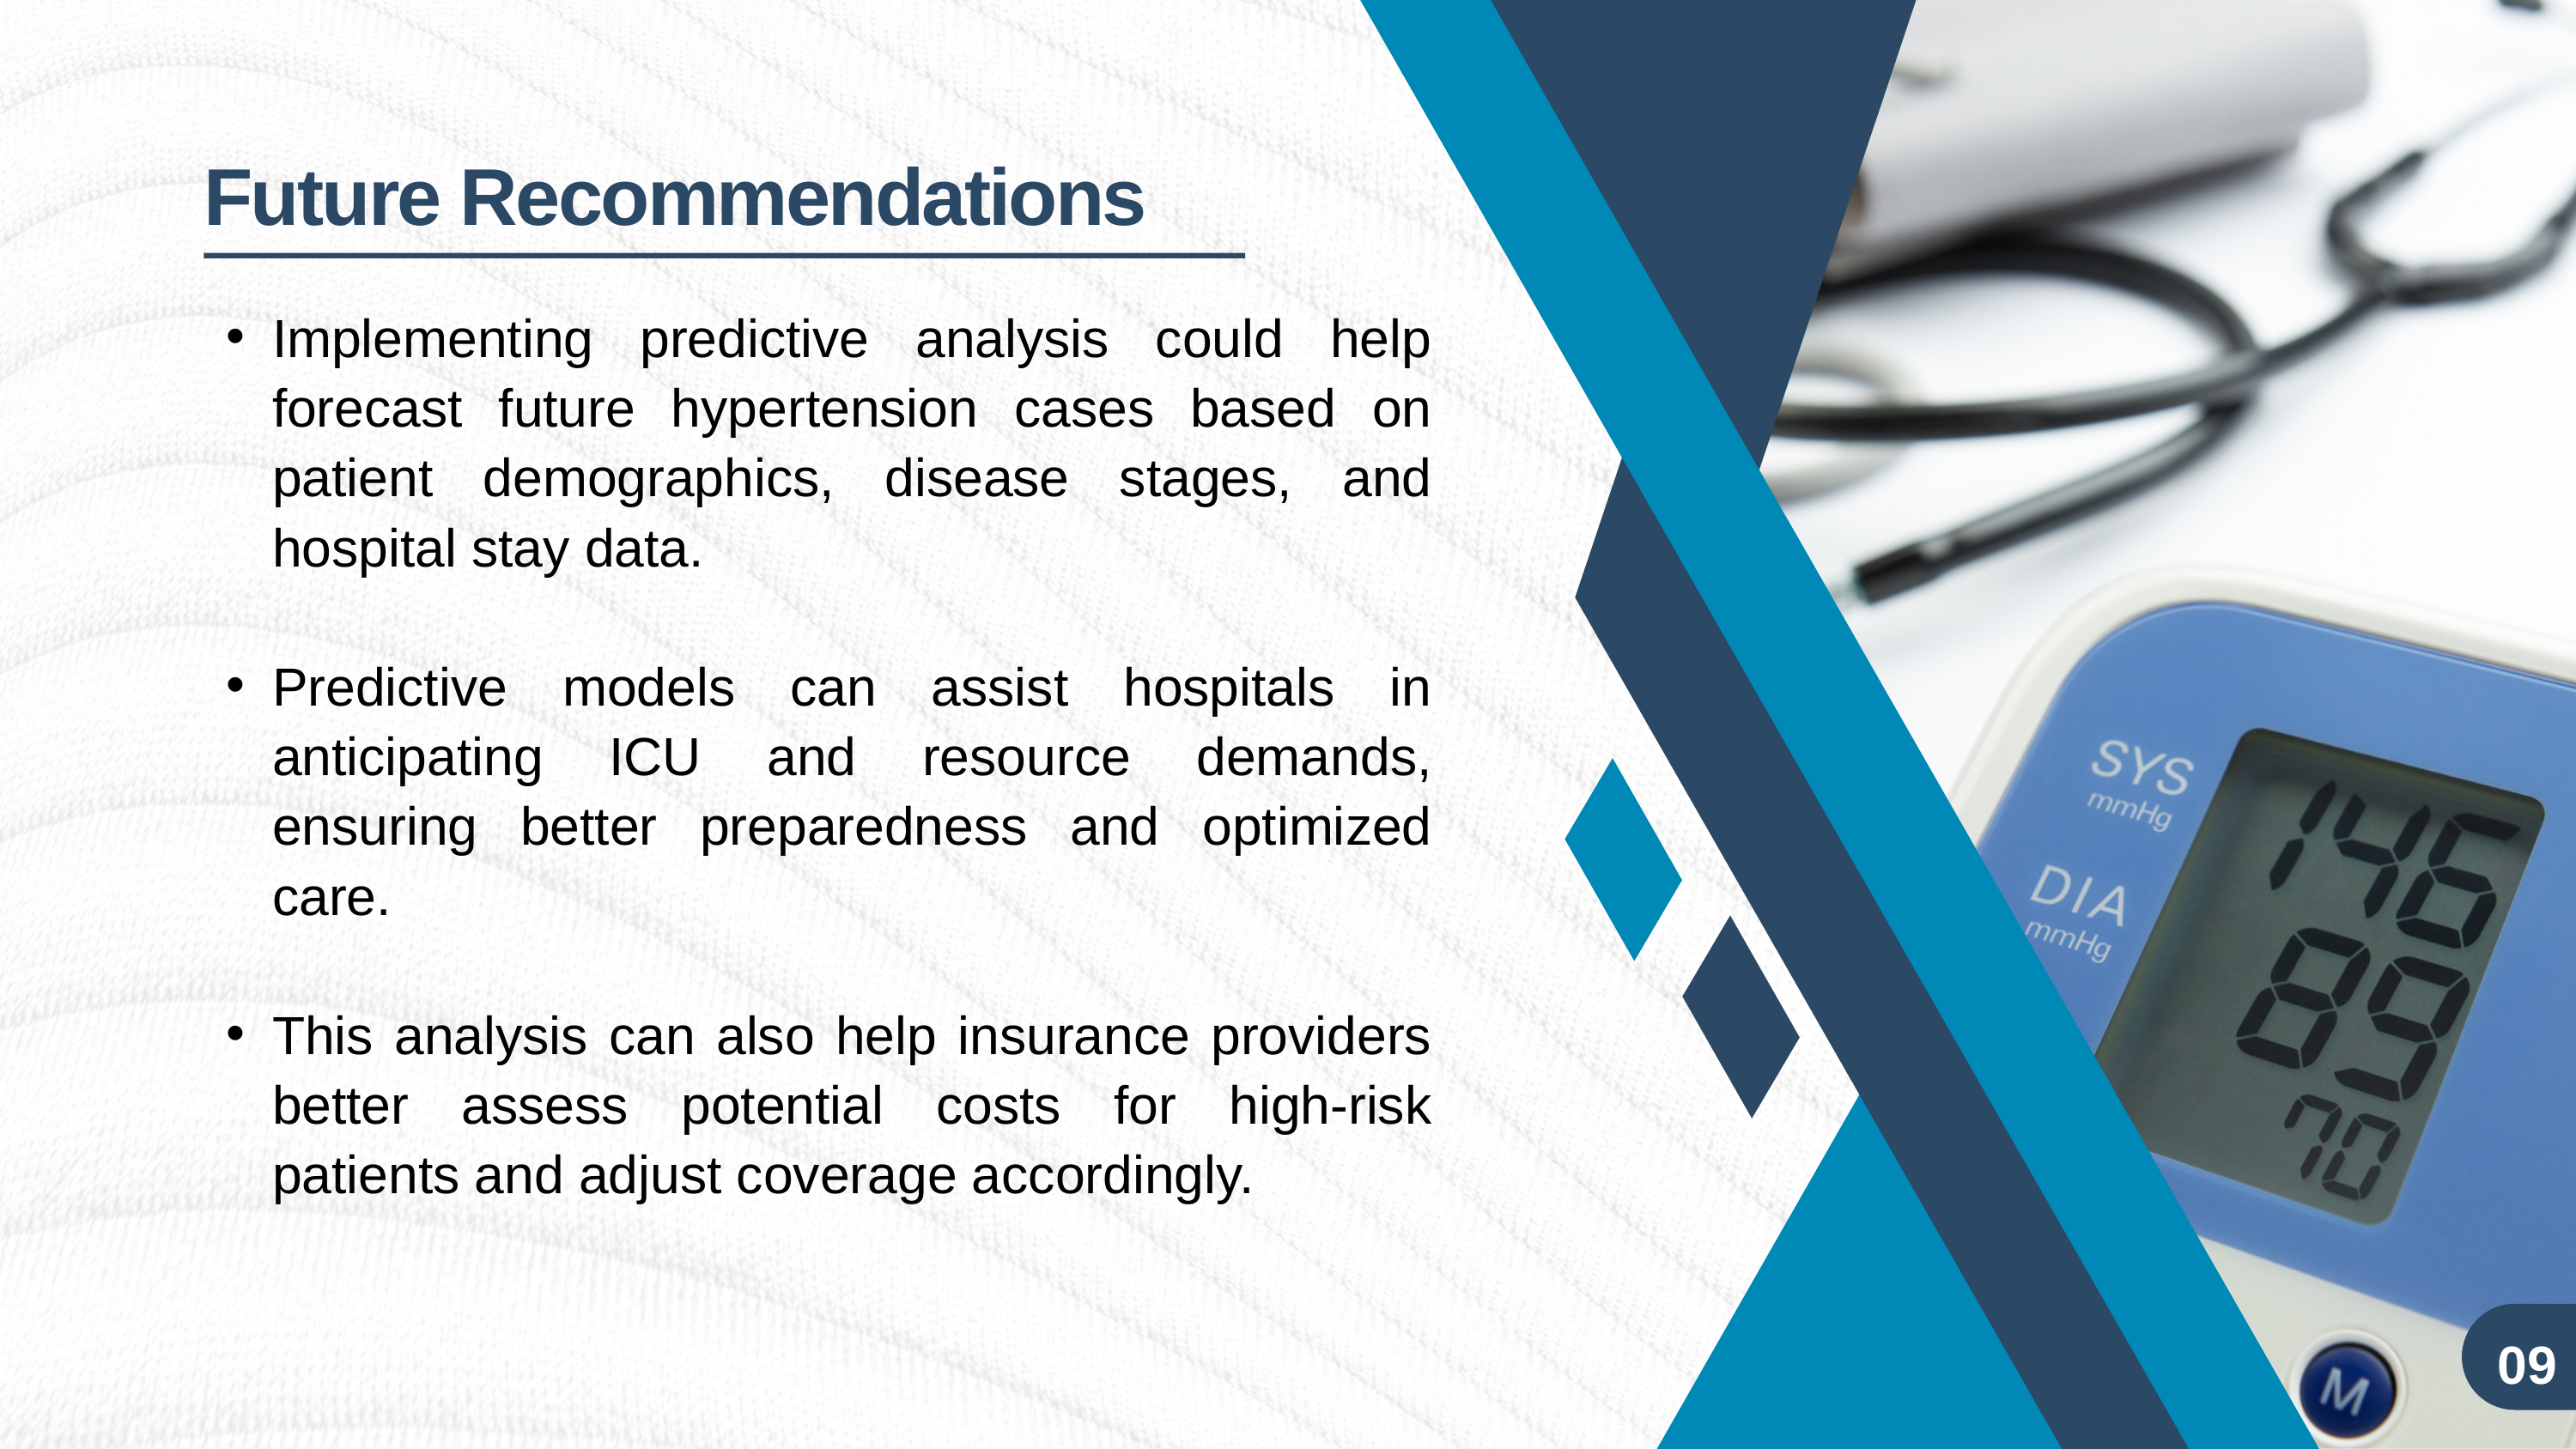

Future Recommendations

Implementing predictive analysis could help forecast future hypertension cases based on patient demographics, disease stages, and hospital stay data.

Predictive models can assist hospitals in anticipating ICU and resource demands, ensuring better preparedness and optimized care.

This analysis can also help insurance providers better assess potential costs for high-risk patients and adjust coverage accordingly.

09